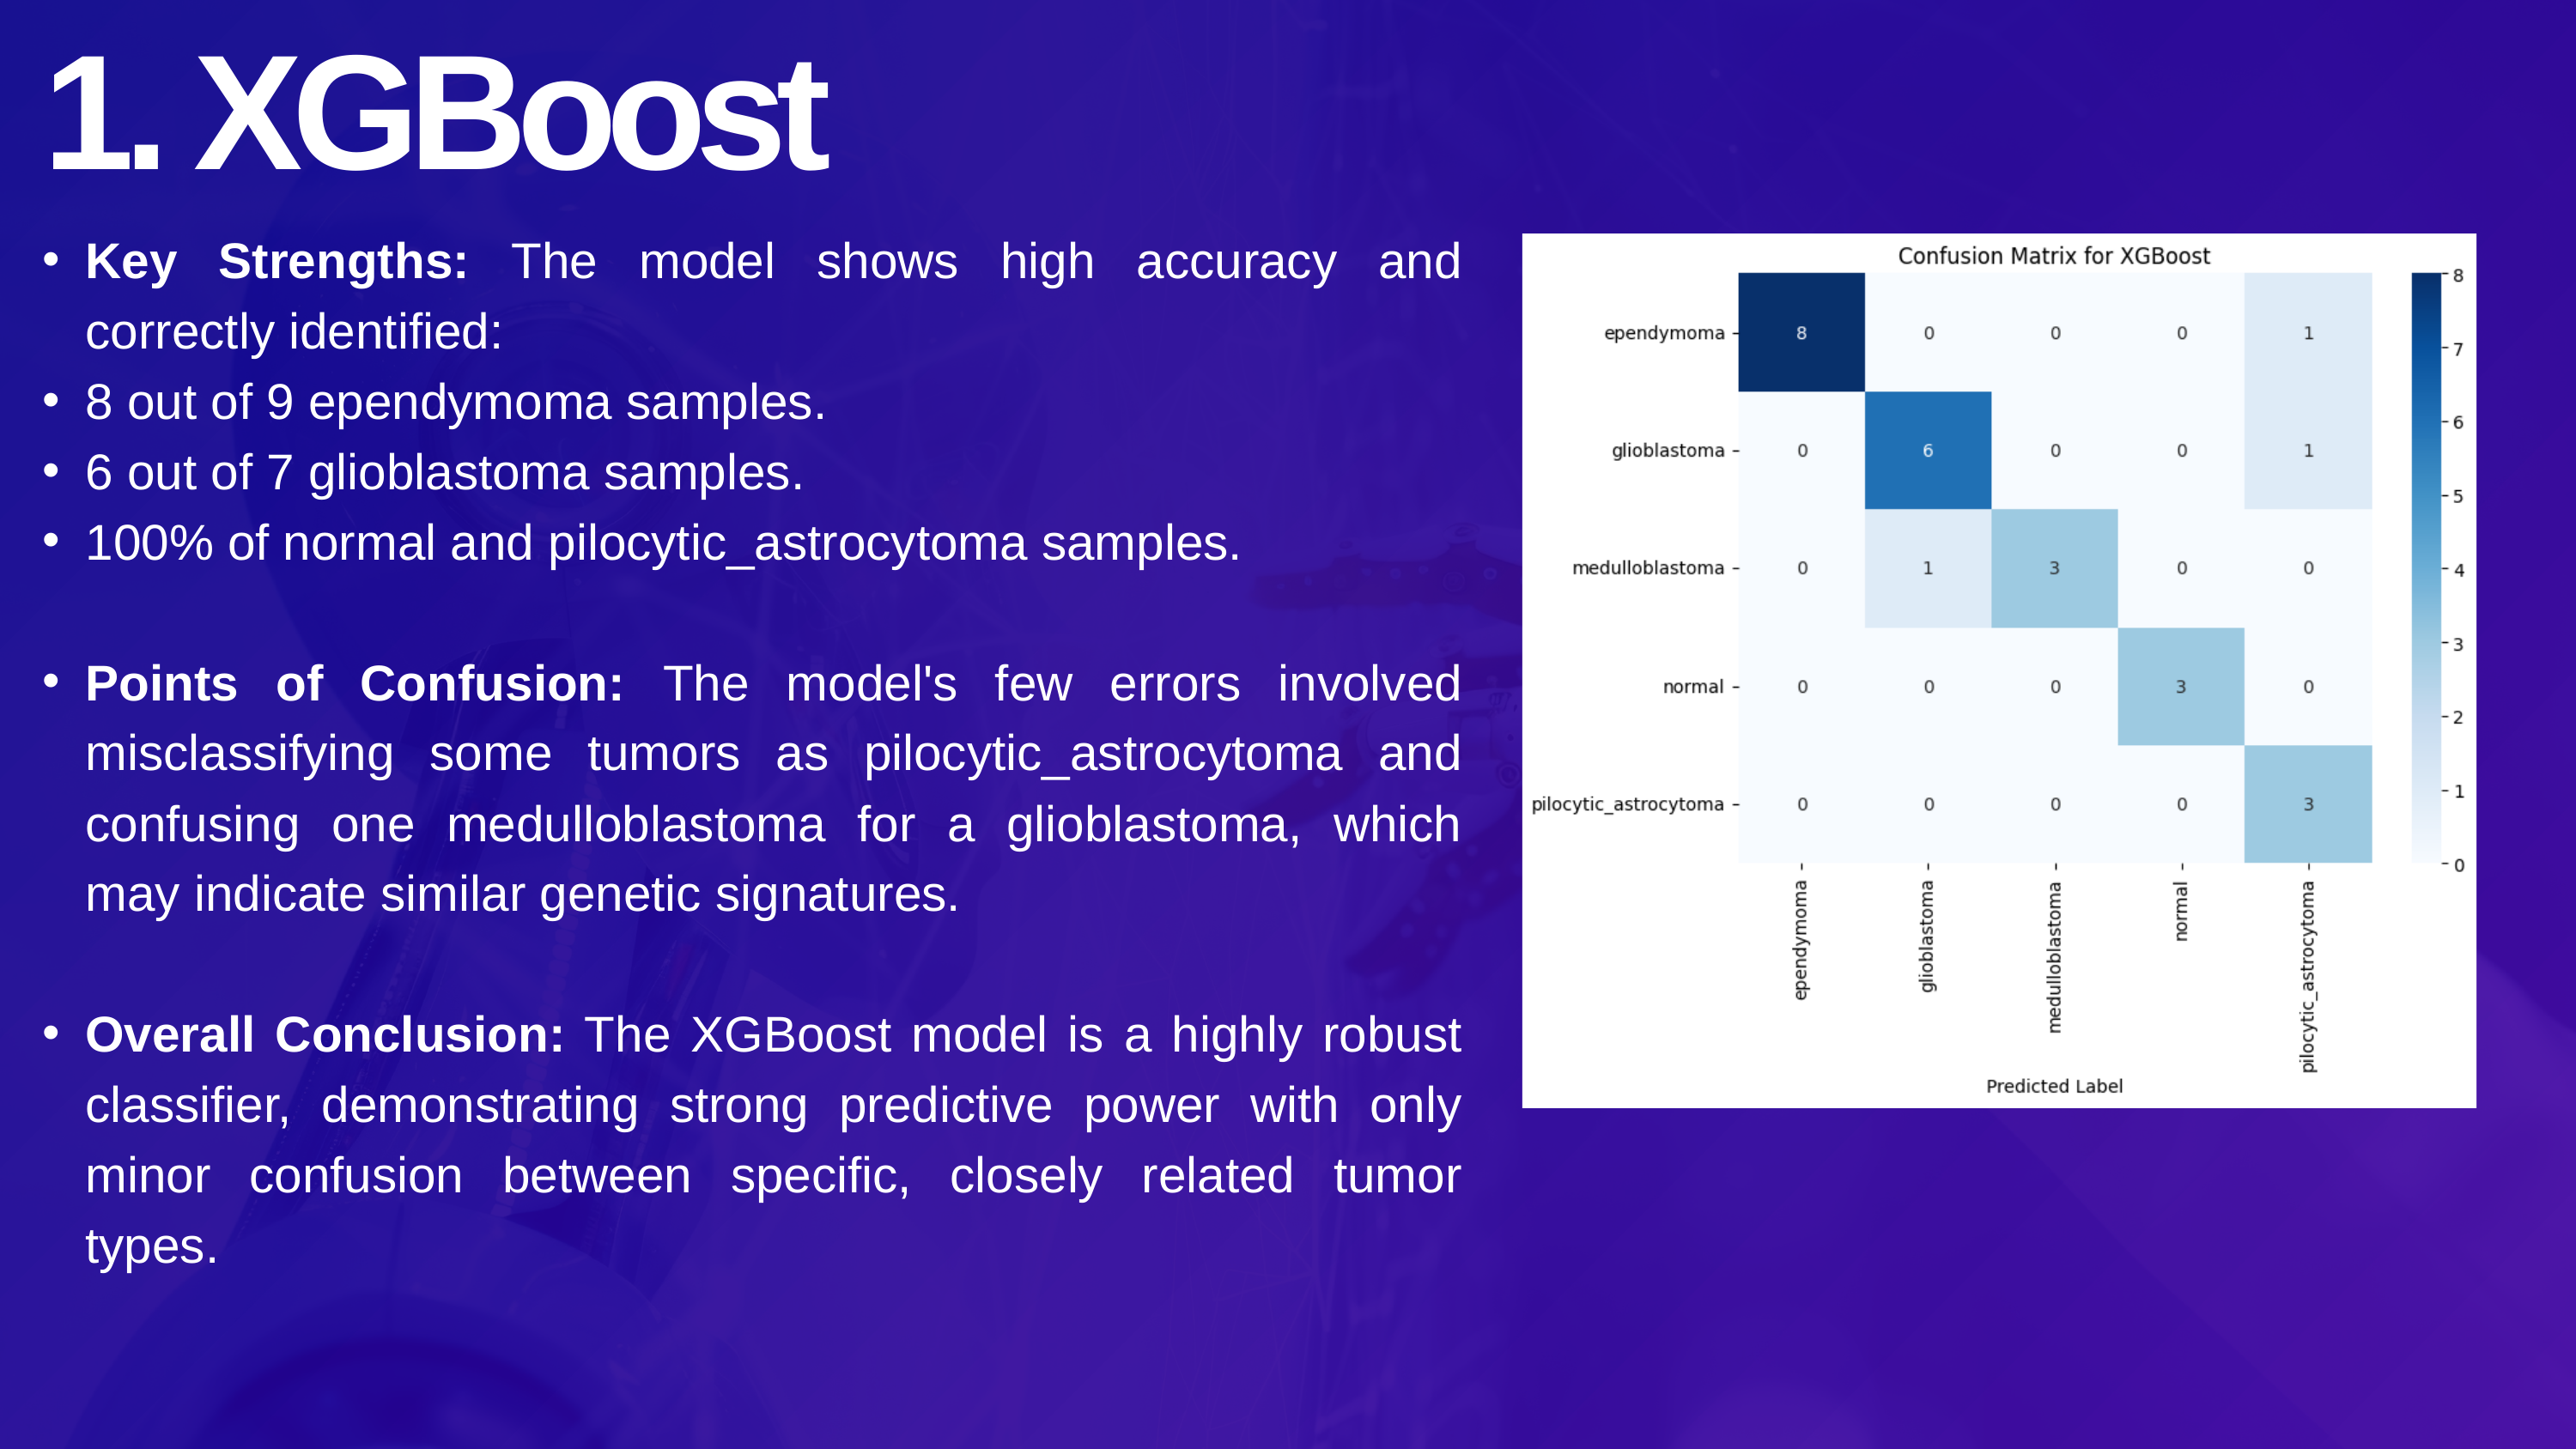

1. XGBoost
Key Strengths: The model shows high accuracy and correctly identified:
8 out of 9 ependymoma samples.
6 out of 7 glioblastoma samples.
100% of normal and pilocytic_astrocytoma samples.

Points of Confusion: The model's few errors involved misclassifying some tumors as pilocytic_astrocytoma and confusing one medulloblastoma for a glioblastoma, which may indicate similar genetic signatures.

Overall Conclusion: The XGBoost model is a highly robust classifier, demonstrating strong predictive power with only minor confusion between specific, closely related tumor types.